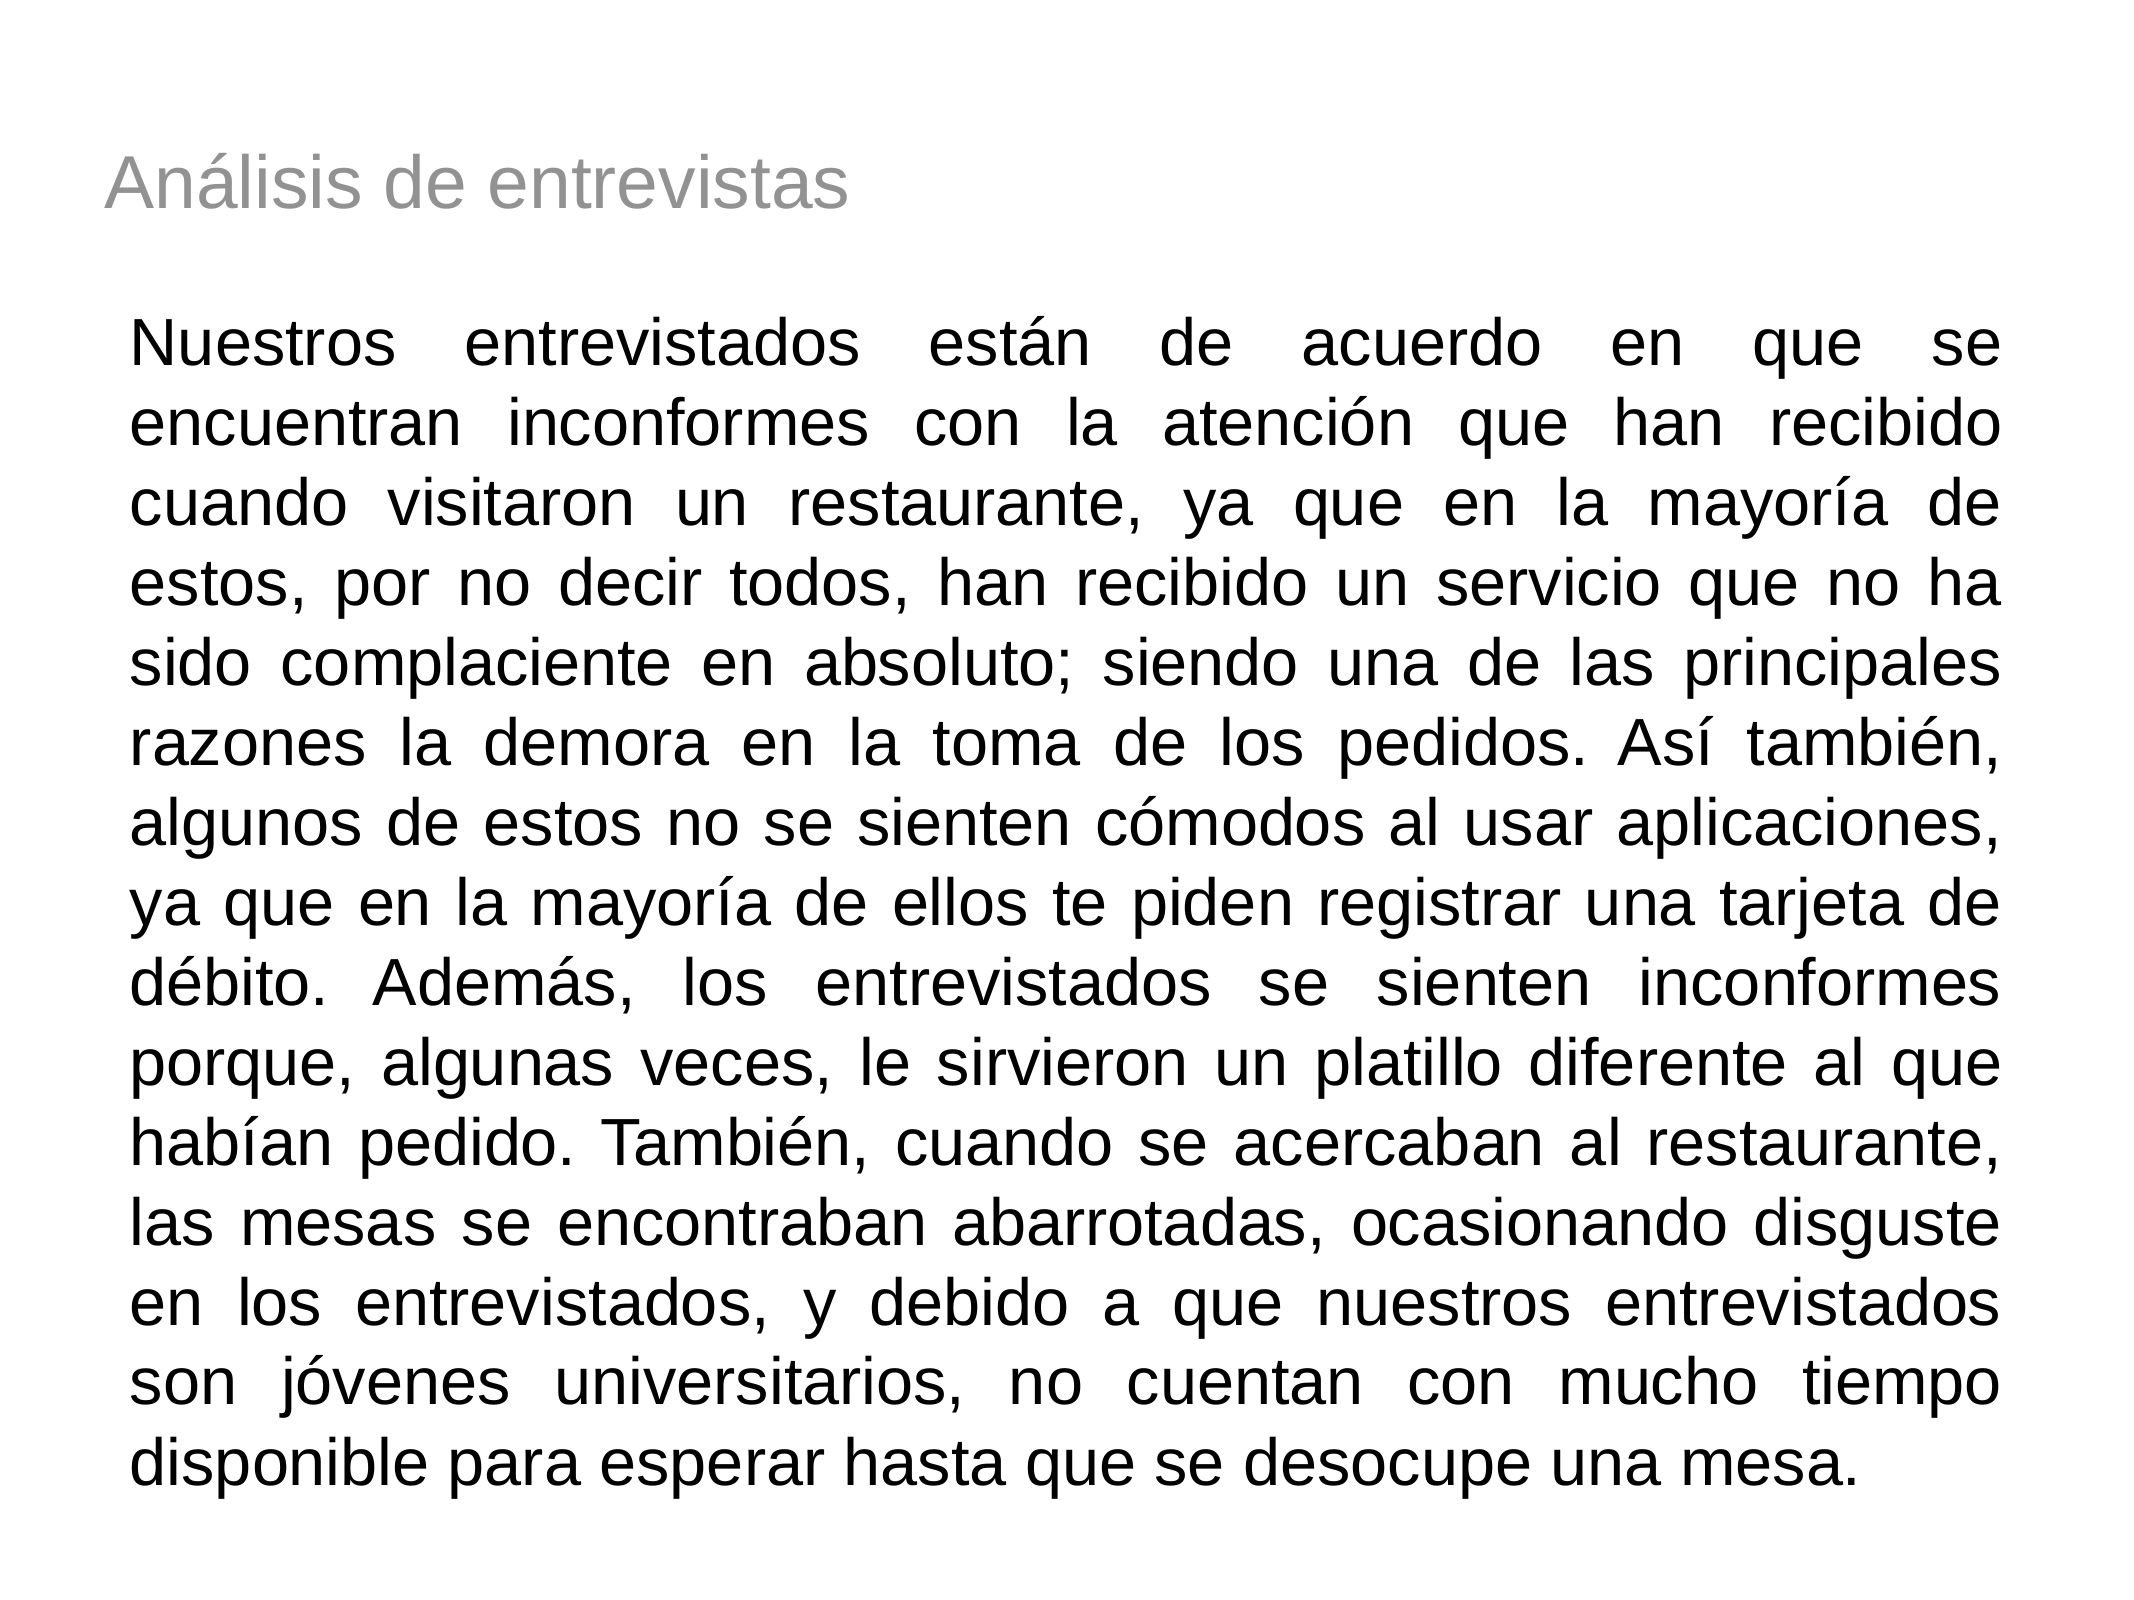

Análisis de entrevistas
Nuestros entrevistados están de acuerdo en que se encuentran inconformes con la atención que han recibido cuando visitaron un restaurante, ya que en la mayoría de estos, por no decir todos, han recibido un servicio que no ha sido complaciente en absoluto; siendo una de las principales razones la demora en la toma de los pedidos. Así también, algunos de estos no se sienten cómodos al usar aplicaciones, ya que en la mayoría de ellos te piden registrar una tarjeta de débito. Además, los entrevistados se sienten inconformes porque, algunas veces, le sirvieron un platillo diferente al que habían pedido. También, cuando se acercaban al restaurante, las mesas se encontraban abarrotadas, ocasionando disguste en los entrevistados, y debido a que nuestros entrevistados son jóvenes universitarios, no cuentan con mucho tiempo disponible para esperar hasta que se desocupe una mesa.